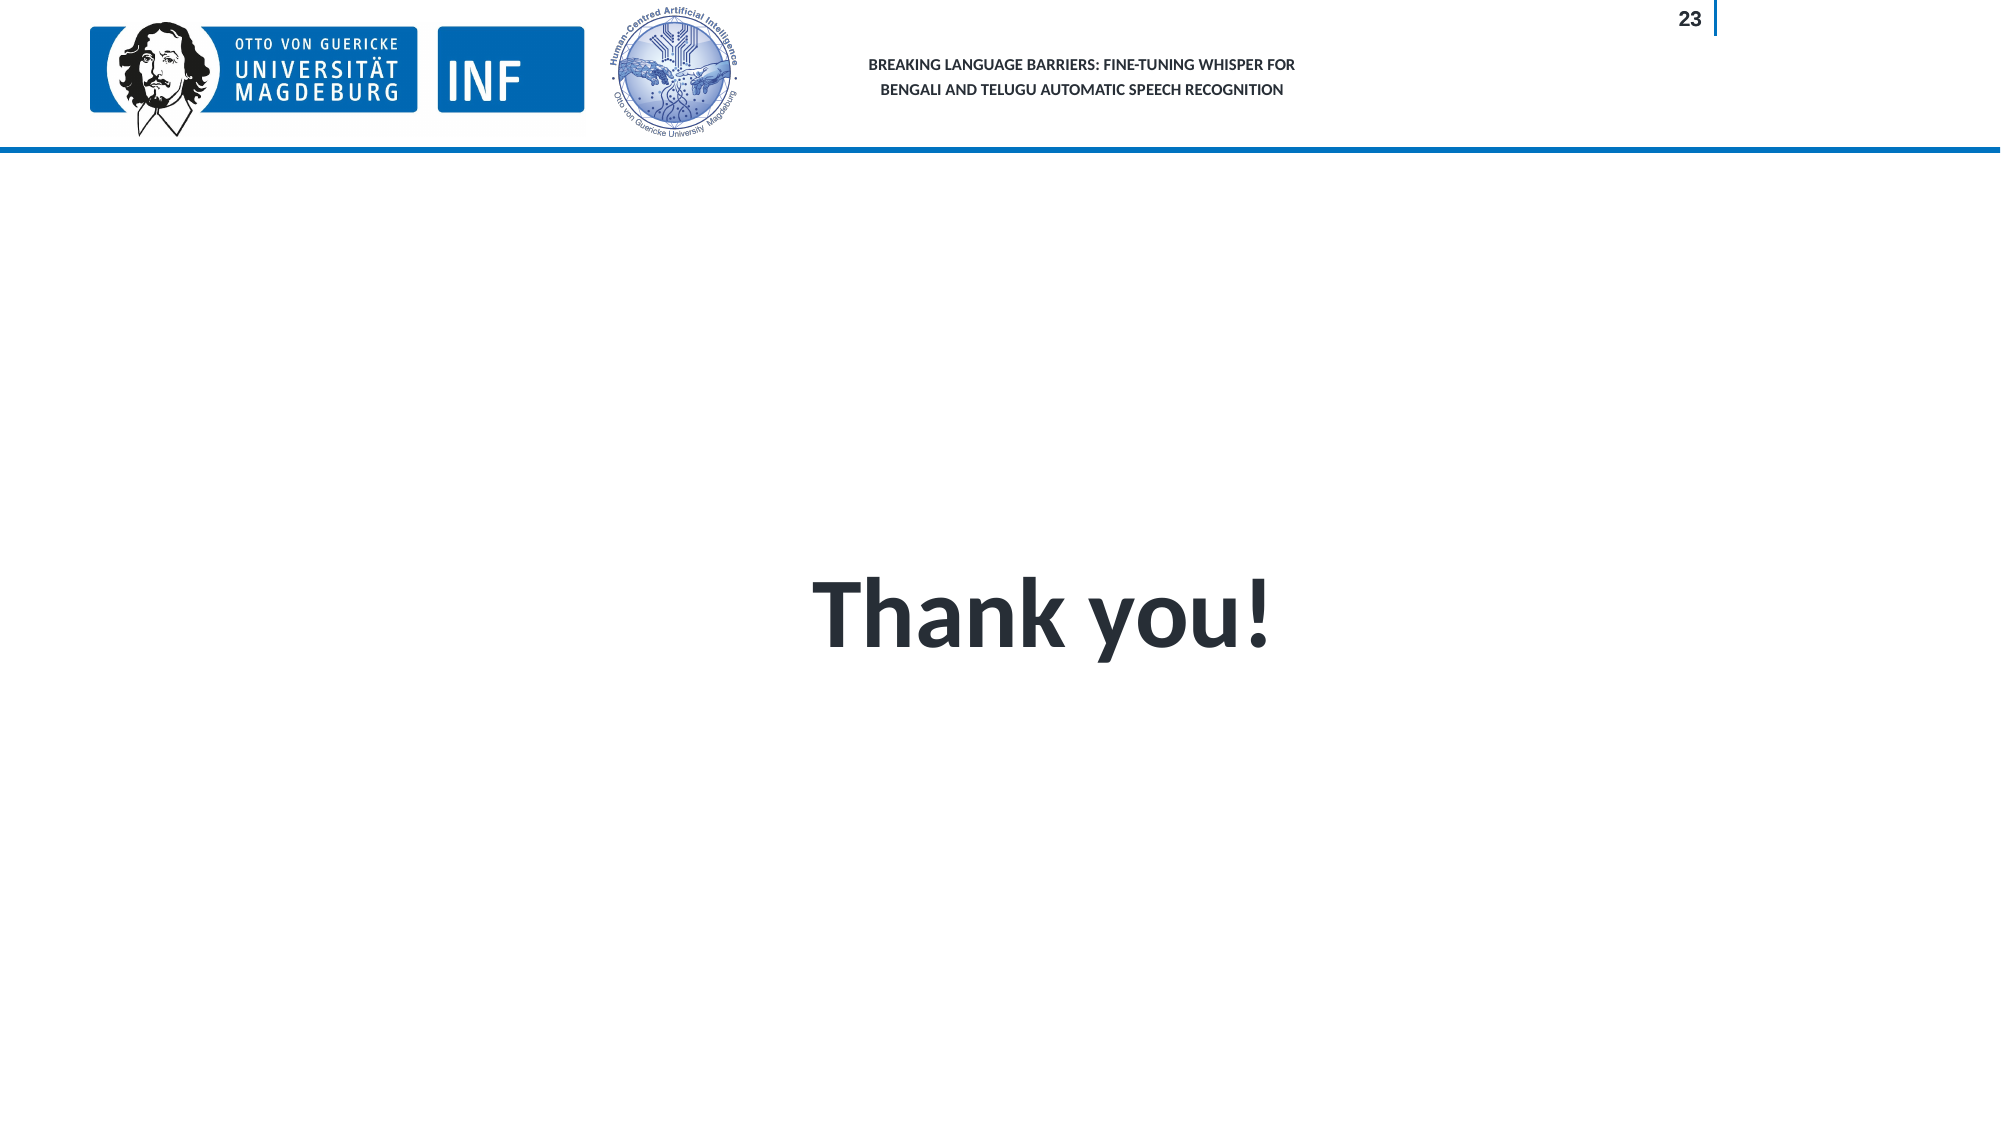

23
23

BREAKING LANGUAGE BARRIERS: FINE-TUNING WHISPER FOR
BENGALI AND TELUGU AUTOMATIC SPEECH RECOGNITION

Thank you!